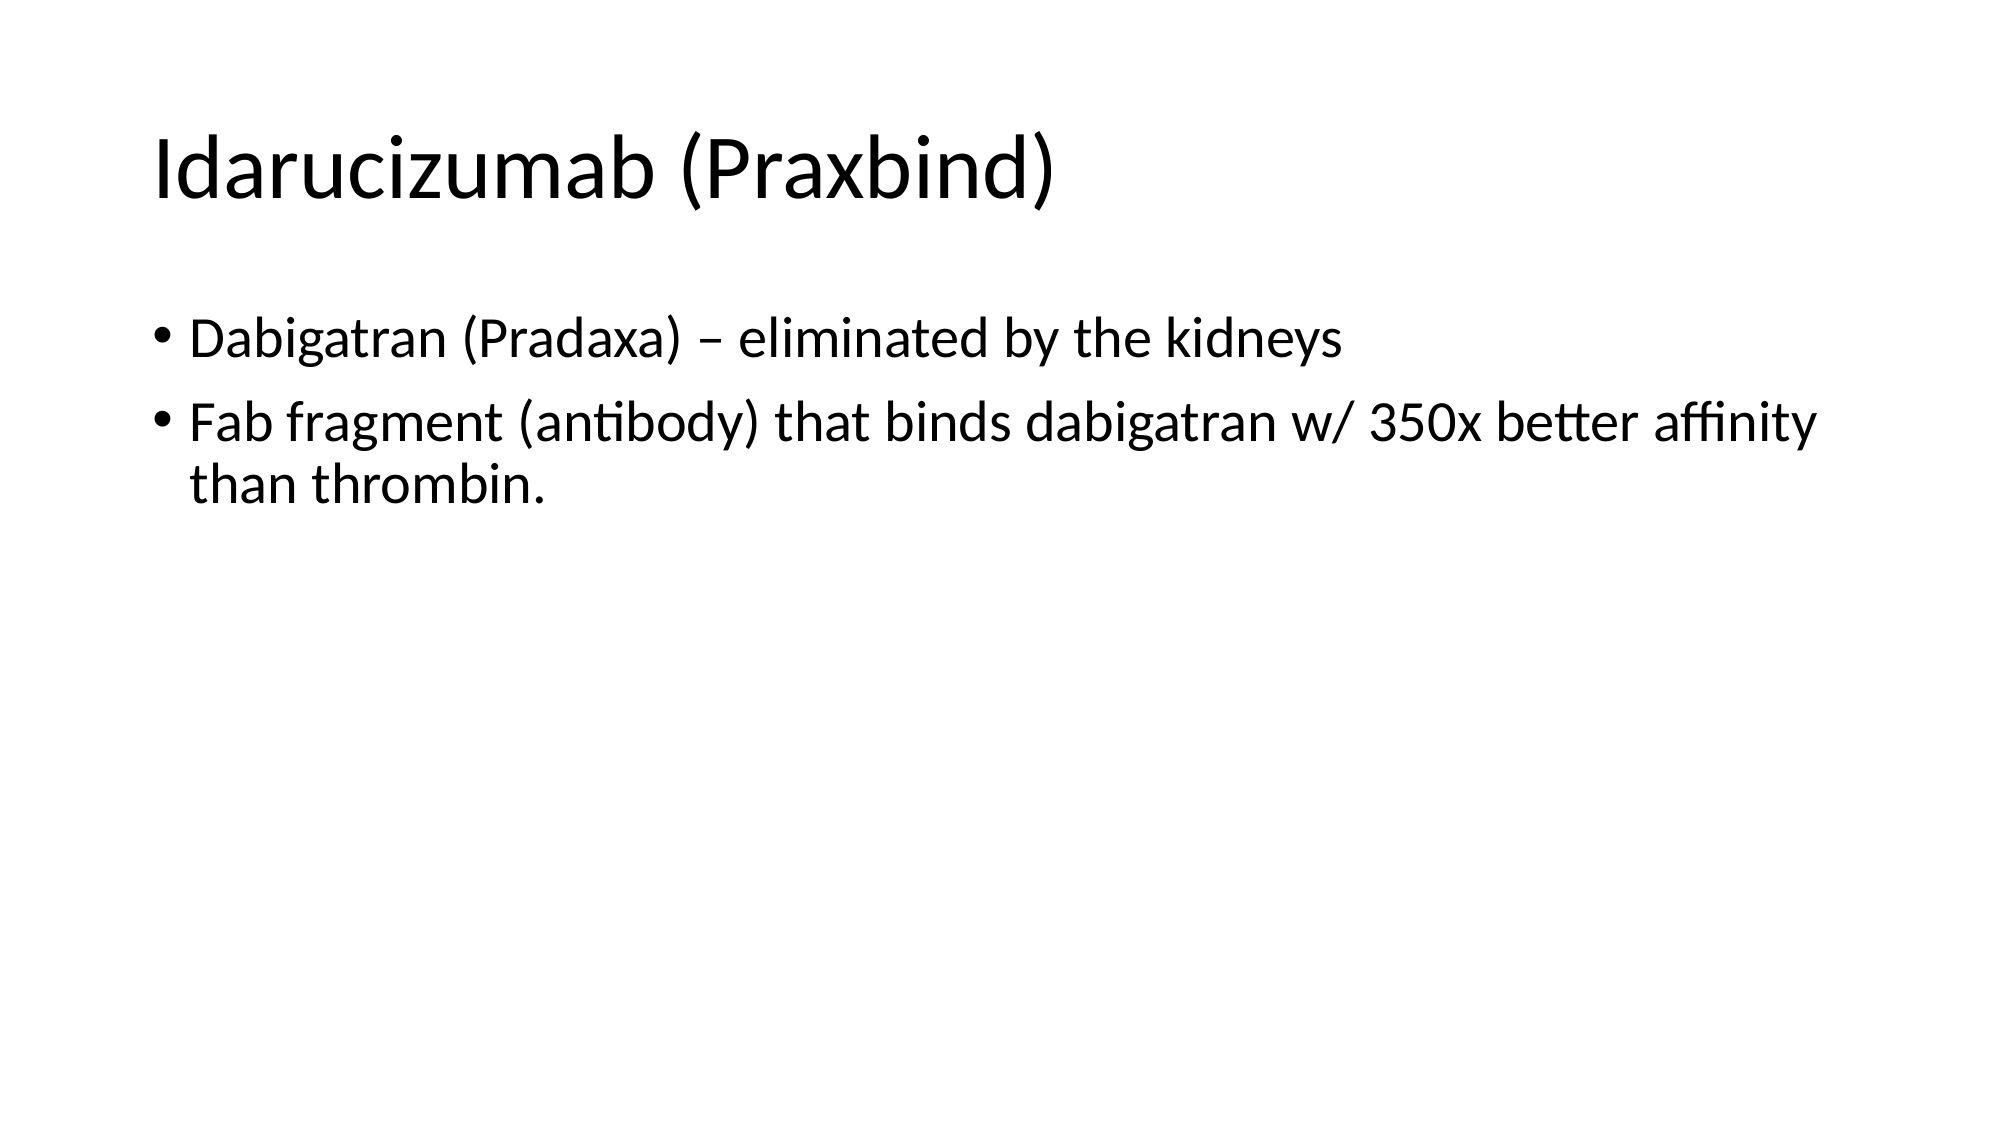

# Idarucizumab (Praxbind)
Dabigatran (Pradaxa) – eliminated by the kidneys
Fab fragment (antibody) that binds dabigatran w/ 350x better affinity than thrombin.